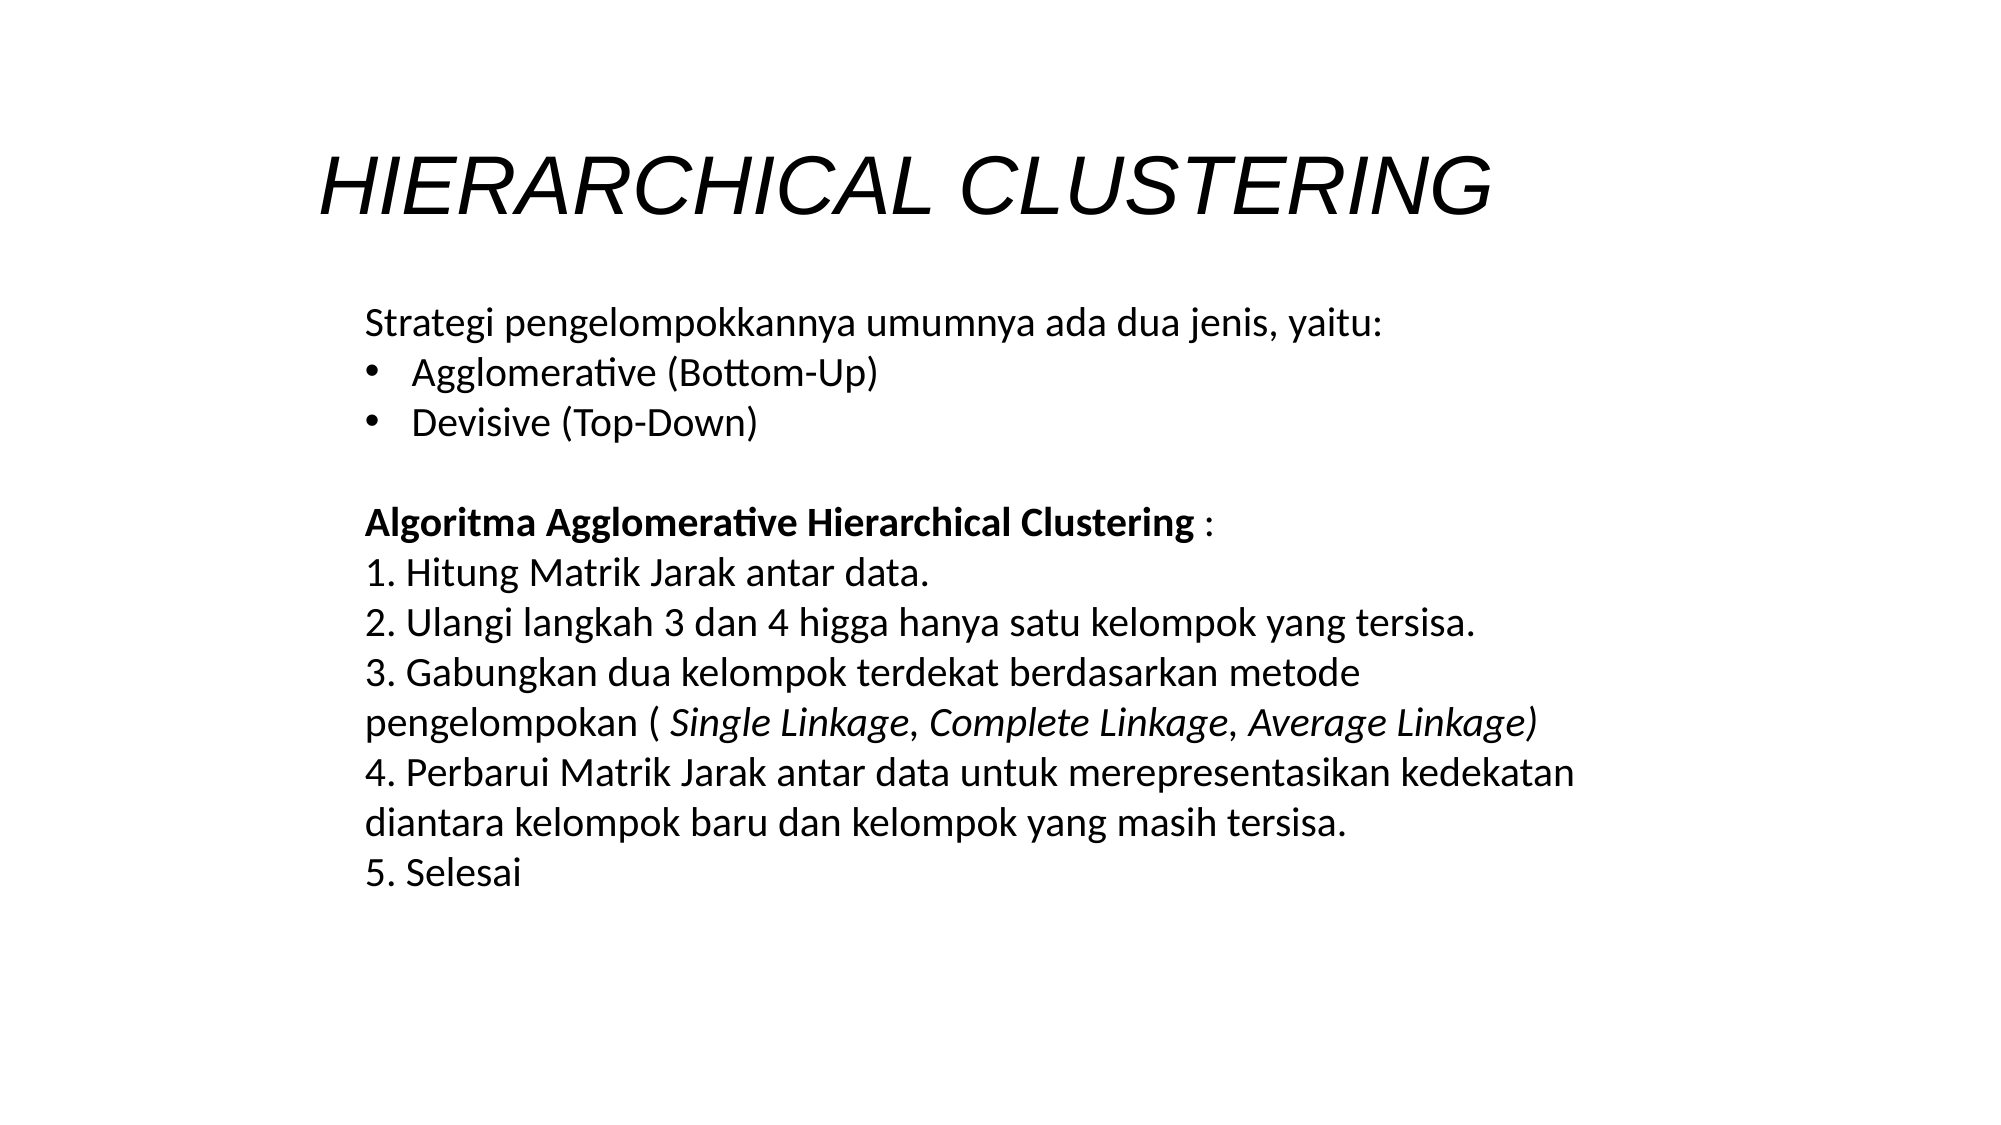

# HIERARCHICAL CLUSTERING
Strategi pengelompokkannya umumnya ada dua jenis, yaitu:
Agglomerative (Bottom-Up)
Devisive (Top-Down)

Algoritma Agglomerative Hierarchical Clustering :
1. Hitung Matrik Jarak antar data.
2. Ulangi langkah 3 dan 4 higga hanya satu kelompok yang tersisa.
3. Gabungkan dua kelompok terdekat berdasarkan metode pengelompokan ( Single Linkage, Complete Linkage, Average Linkage)
4. Perbarui Matrik Jarak antar data untuk merepresentasikan kedekatan diantara kelompok baru dan kelompok yang masih tersisa.
5. Selesai